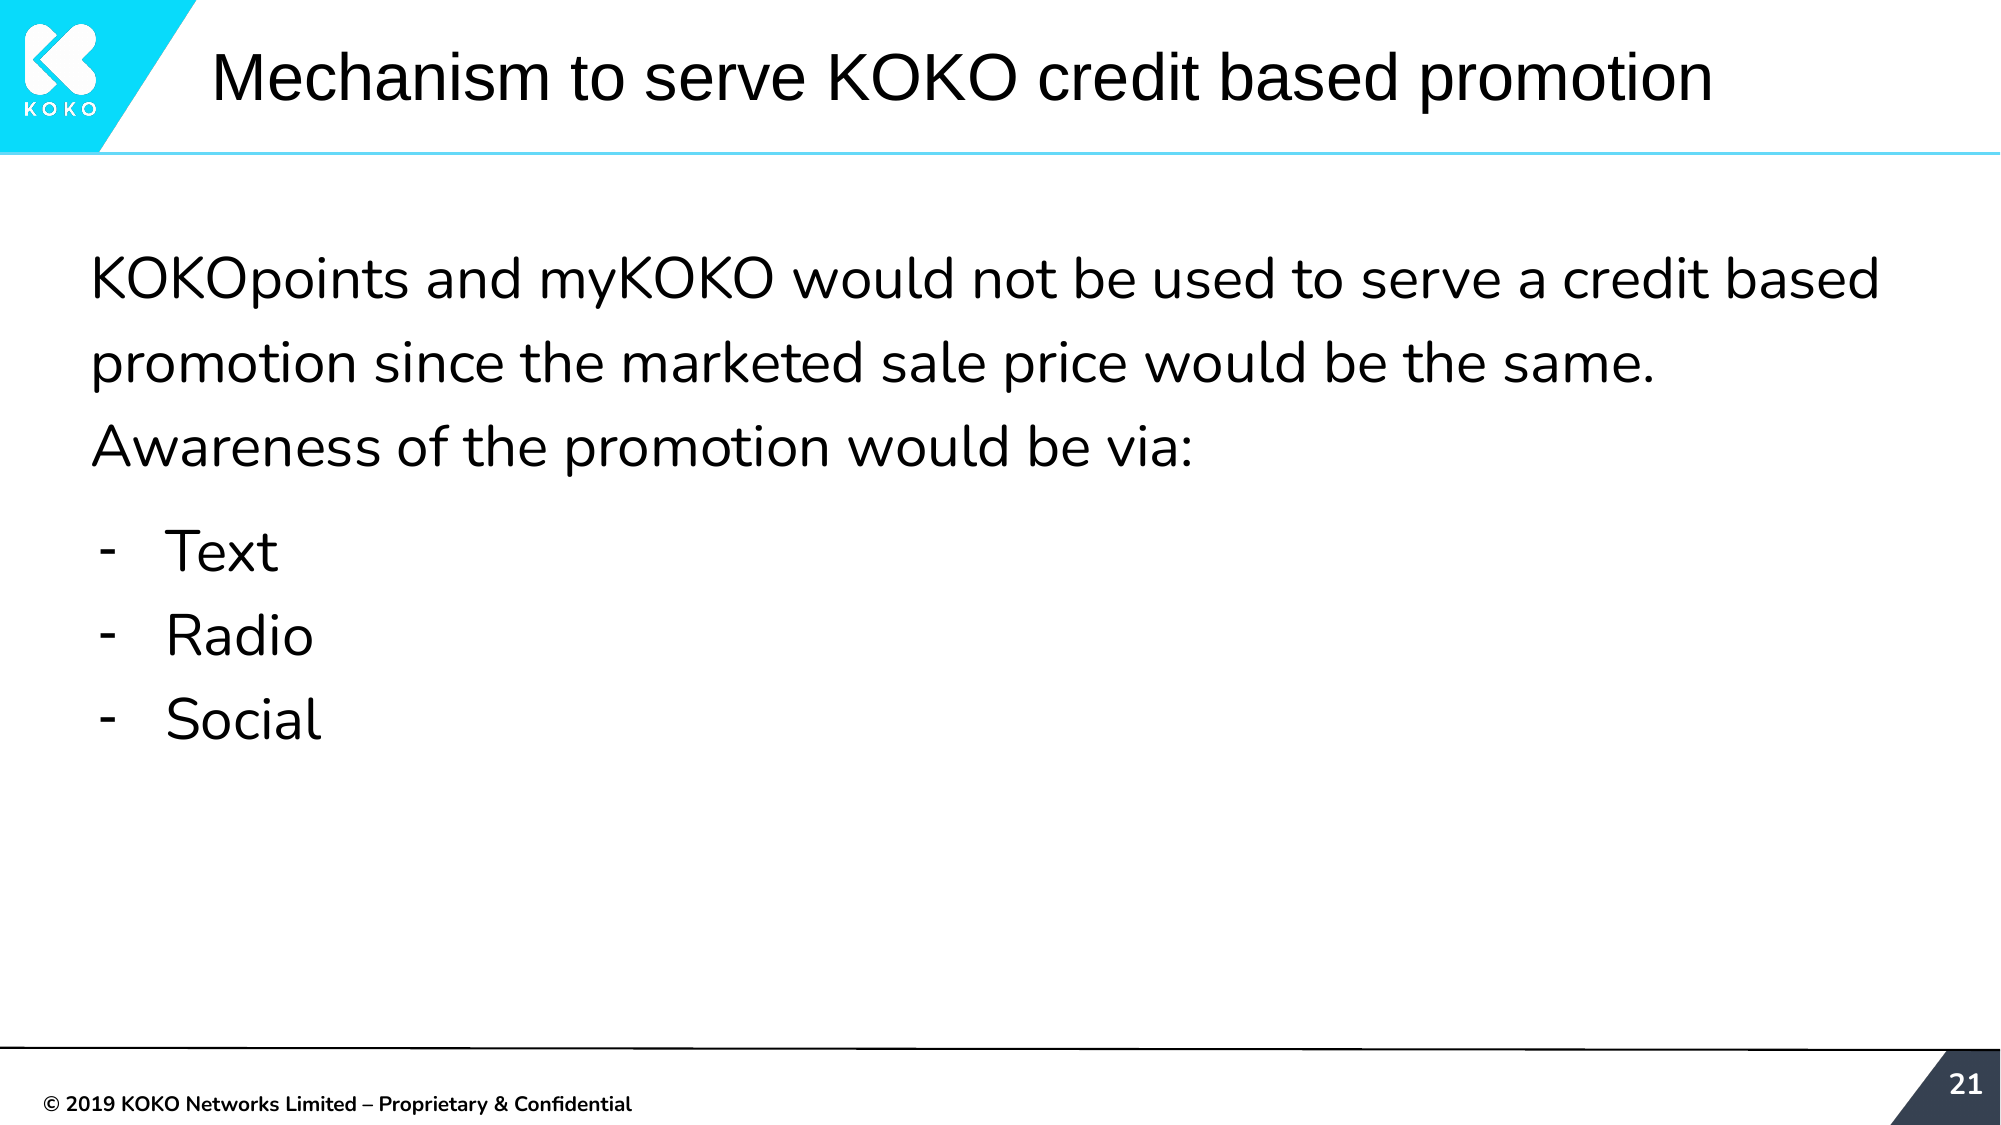

# Mechanism to serve KOKO credit based promotion
KOKOpoints and myKOKO would not be used to serve a credit based promotion since the marketed sale price would be the same.  Awareness of the promotion would be via:
Text
Radio
Social
21